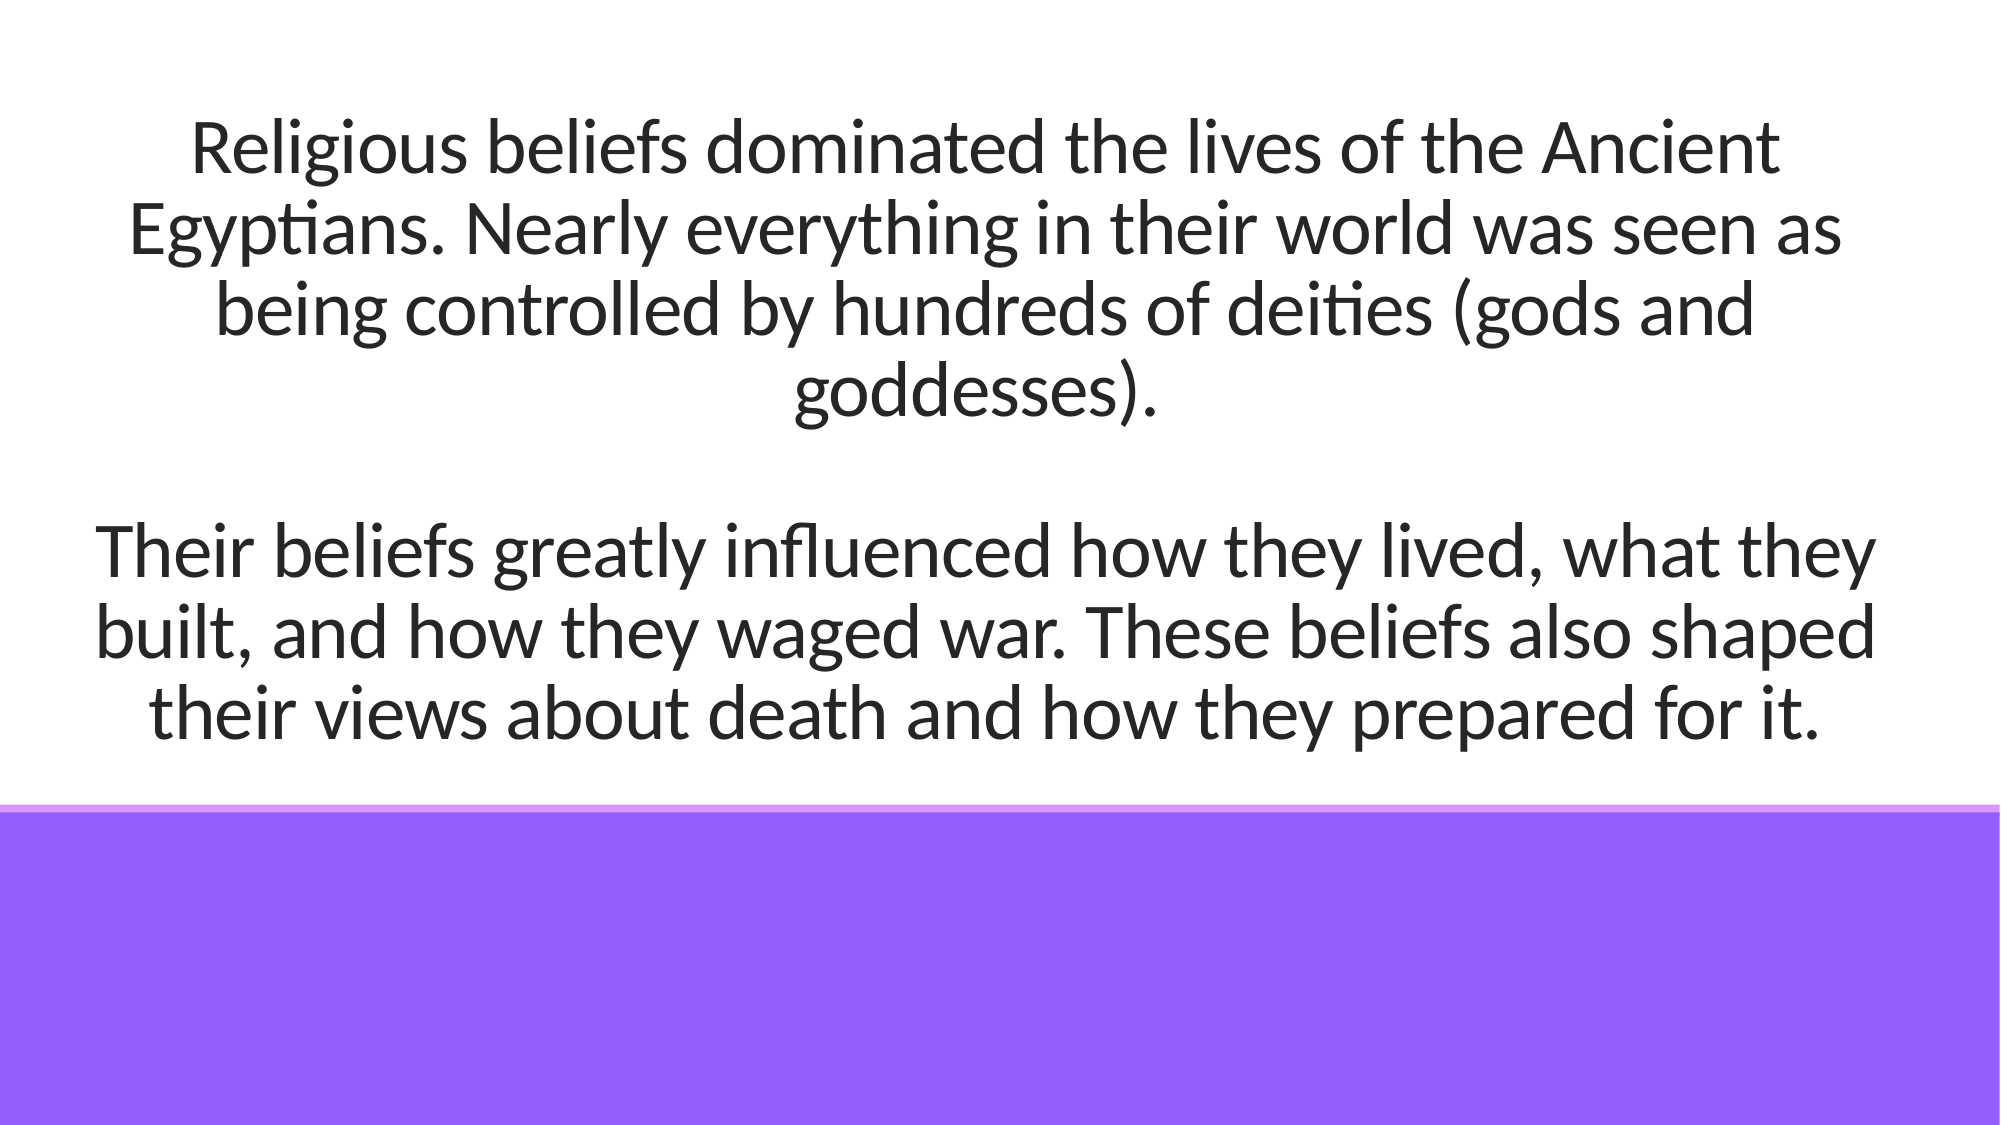

# Religious beliefs dominated the lives of the Ancient Egyptians. Nearly everything in their world was seen as being controlled by hundreds of deities (gods and goddesses). Their beliefs greatly influenced how they lived, what they built, and how they waged war. These beliefs also shaped their views about death and how they prepared for it.